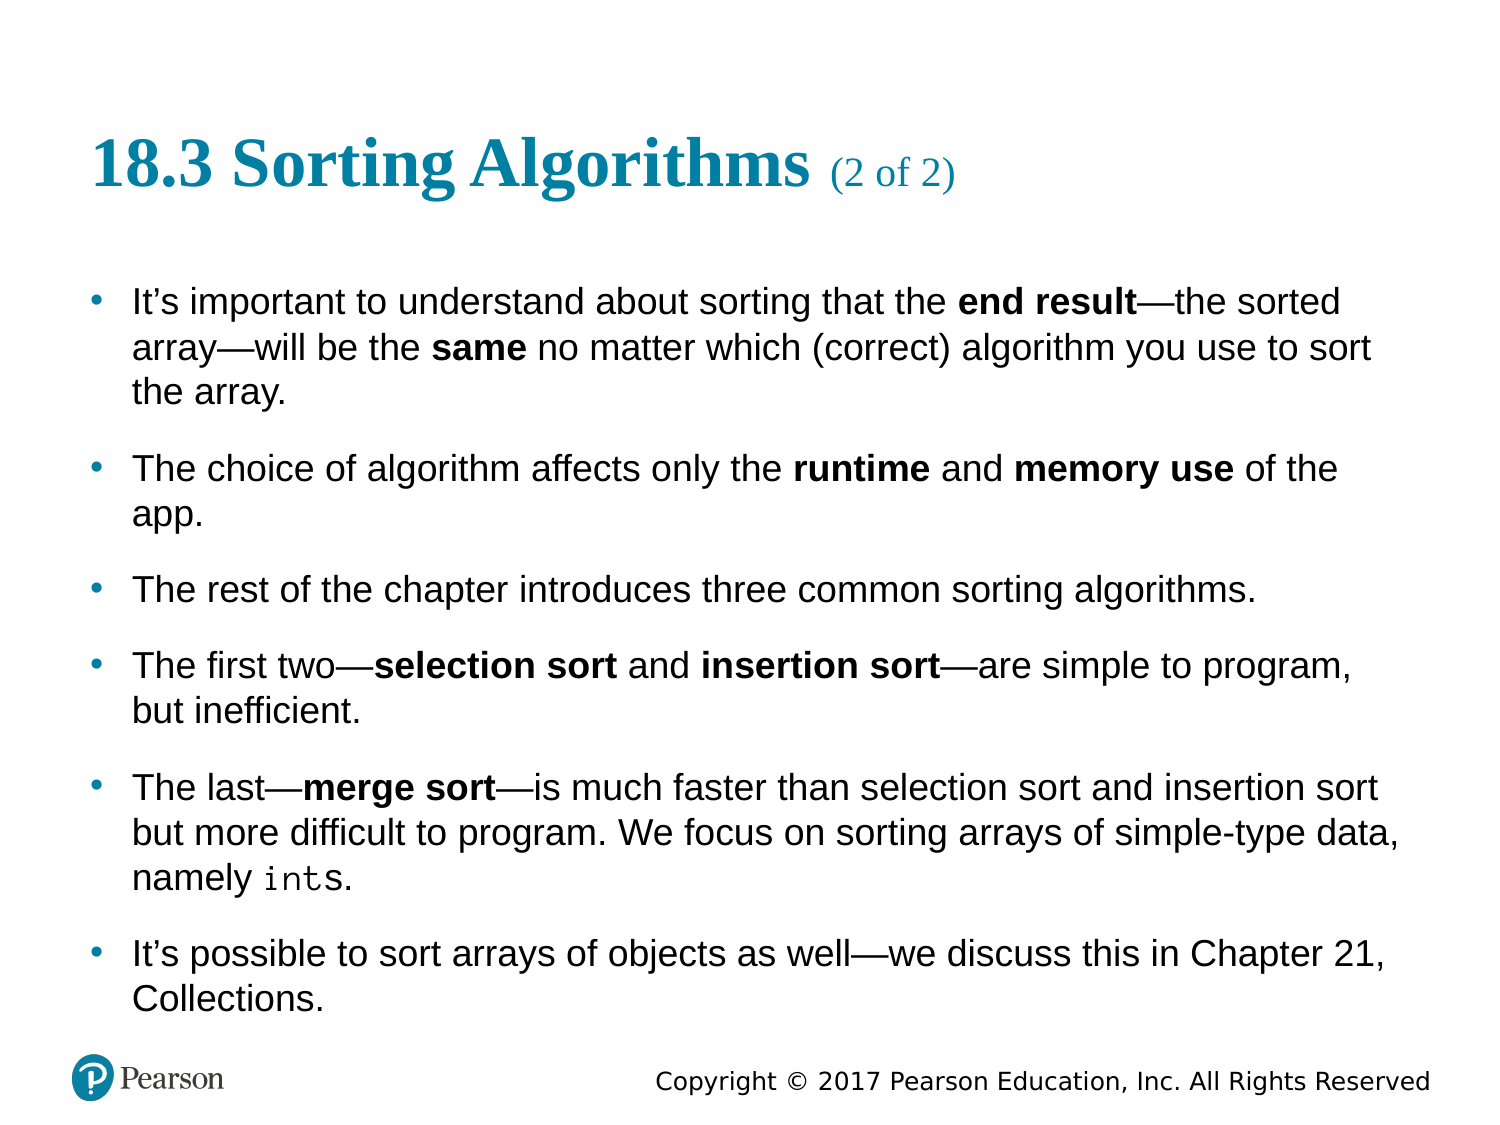

# 18.3 Sorting Algorithms (2 of 2)
It’s important to understand about sorting that the end result—the sorted array—will be the same no matter which (correct) algorithm you use to sort the array.
The choice of algorithm affects only the runtime and memory use of the app.
The rest of the chapter introduces three common sorting algorithms.
The first two—selection sort and insertion sort—are simple to program, but inefficient.
The last—merge sort—is much faster than selection sort and insertion sort but more difficult to program. We focus on sorting arrays of simple-type data, namely ints.
It’s possible to sort arrays of objects as well—we discuss this in Chapter 21, Collections.